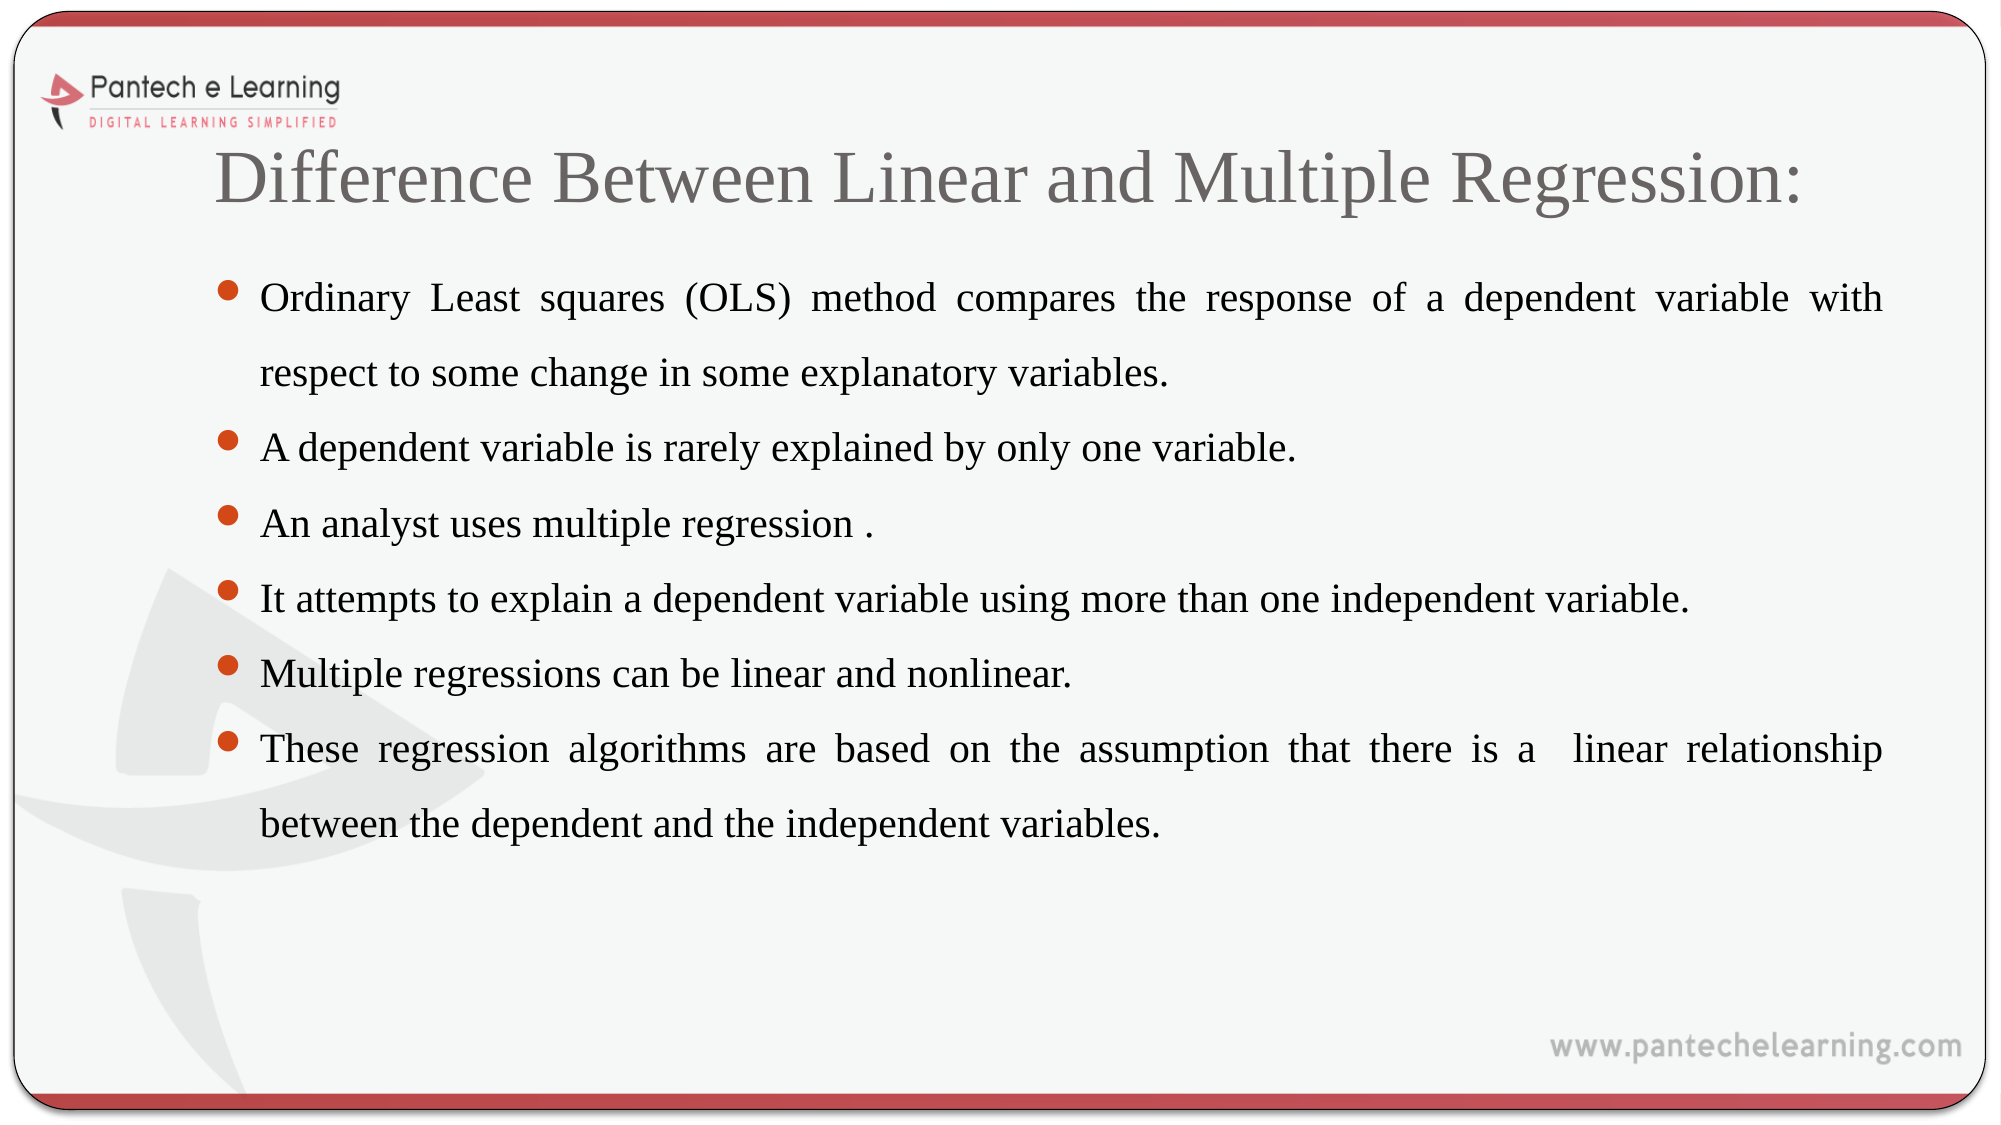

# Difference Between Linear and Multiple Regression:
Ordinary Least squares (OLS) method compares the response of a dependent variable with respect to some change in some explanatory variables.
A dependent variable is rarely explained by only one variable.
An analyst uses multiple regression .
It attempts to explain a dependent variable using more than one independent variable.
Multiple regressions can be linear and nonlinear.
These regression algorithms are based on the assumption that there is a  linear relationship between the dependent and the independent variables.